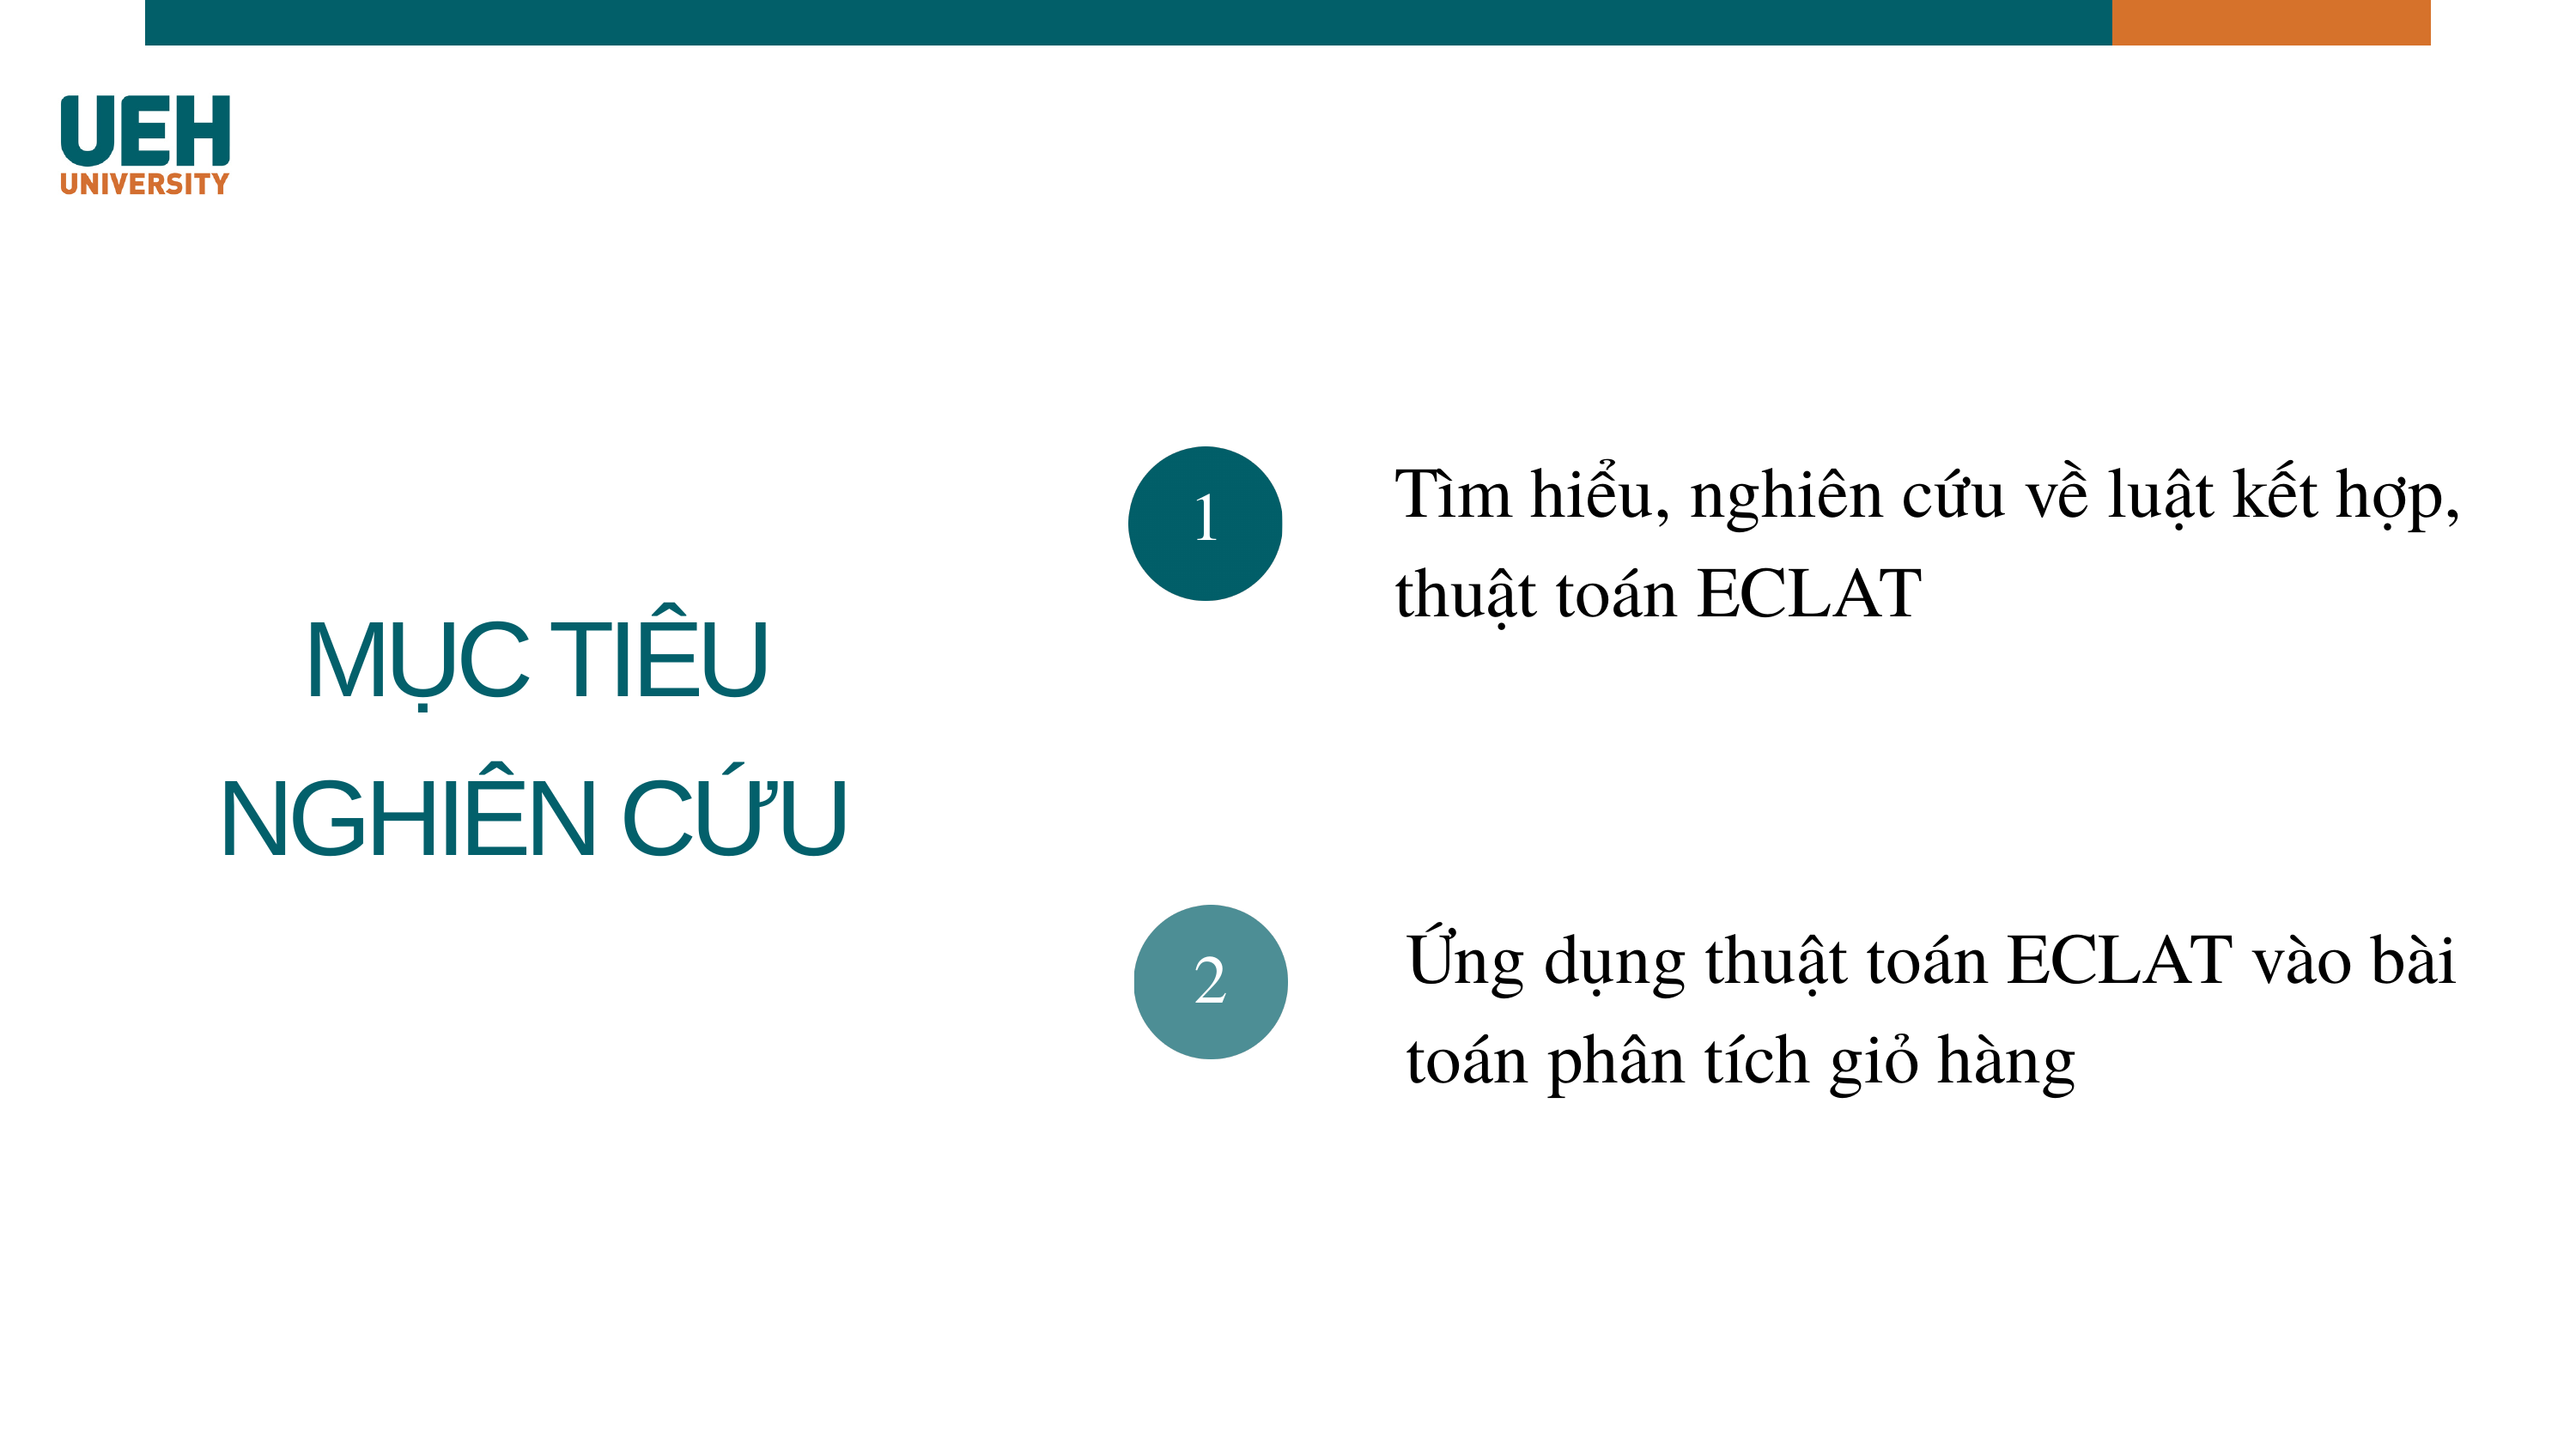

Tìm hiểu, nghiên cứu về luật kết hợp, thuật toán ECLAT

1
MỤC TIÊU NGHIÊN CỨU

Ứng dụng thuật toán ECLAT vào bài toán phân tích giỏ hàng
2